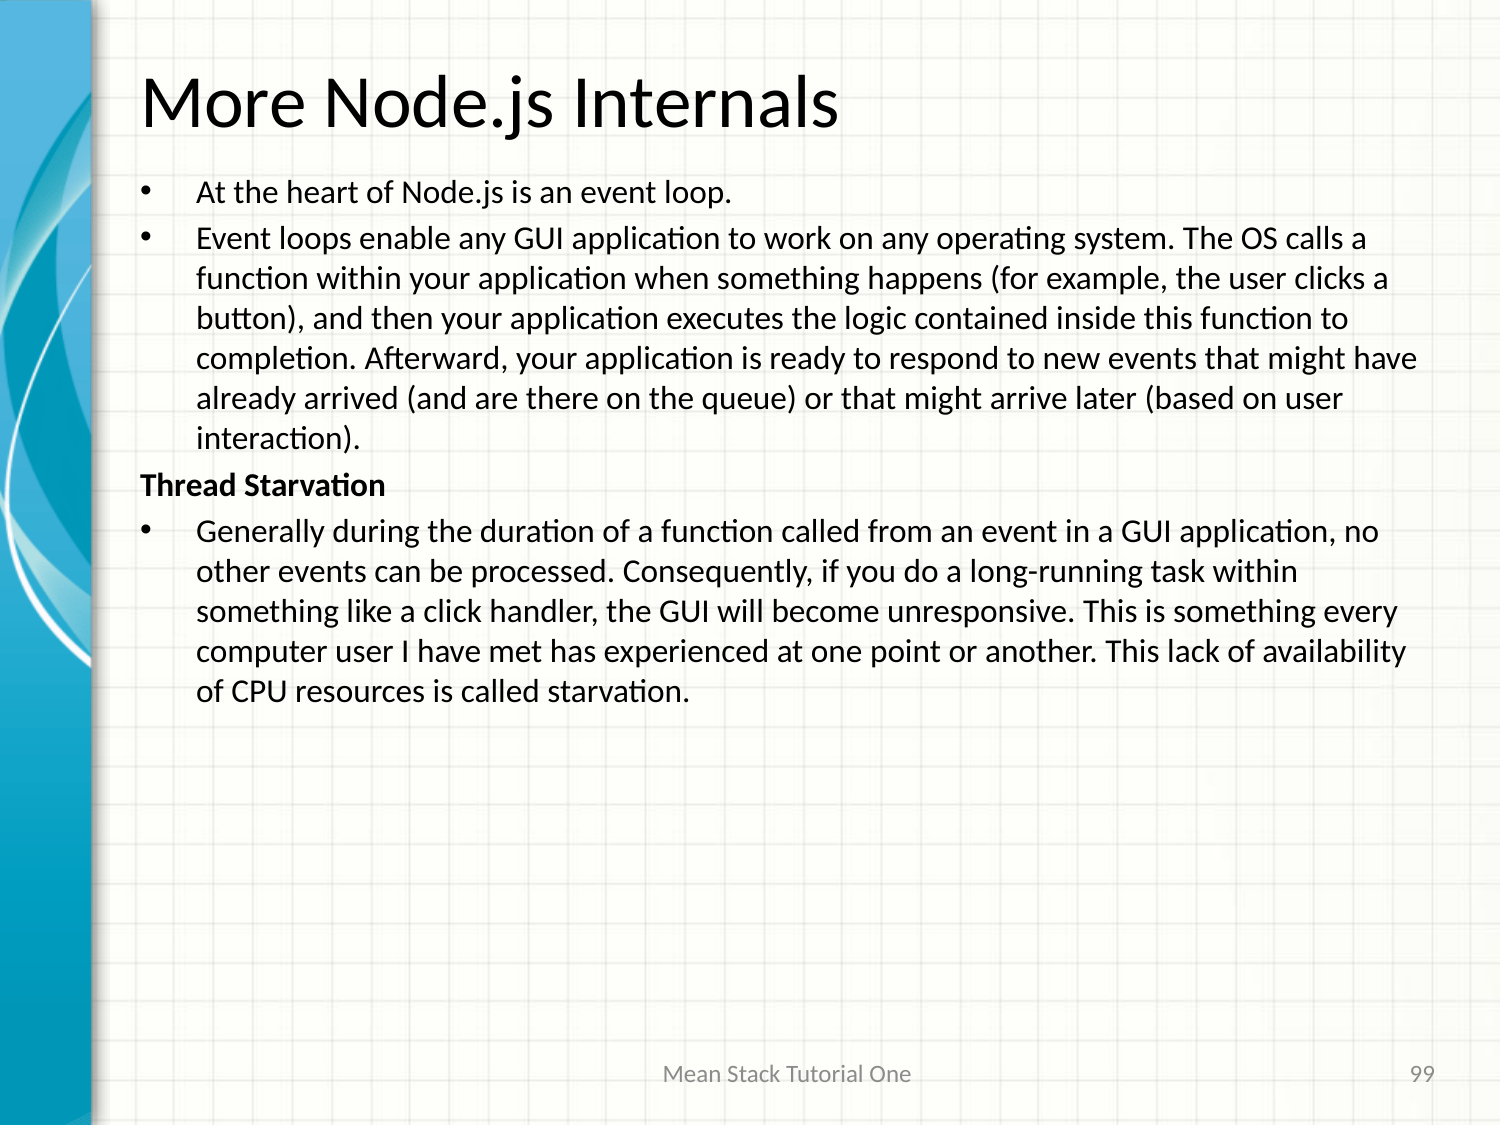

# More Node.js Internals
At the heart of Node.js is an event loop.
Event loops enable any GUI application to work on any operating system. The OS calls a function within your application when something happens (for example, the user clicks a button), and then your application executes the logic contained inside this function to completion. Afterward, your application is ready to respond to new events that might have already arrived (and are there on the queue) or that might arrive later (based on user interaction).
Thread Starvation
Generally during the duration of a function called from an event in a GUI application, no other events can be processed. Consequently, if you do a long-running task within something like a click handler, the GUI will become unresponsive. This is something every computer user I have met has experienced at one point or another. This lack of availability of CPU resources is called starvation.
Mean Stack Tutorial One
99